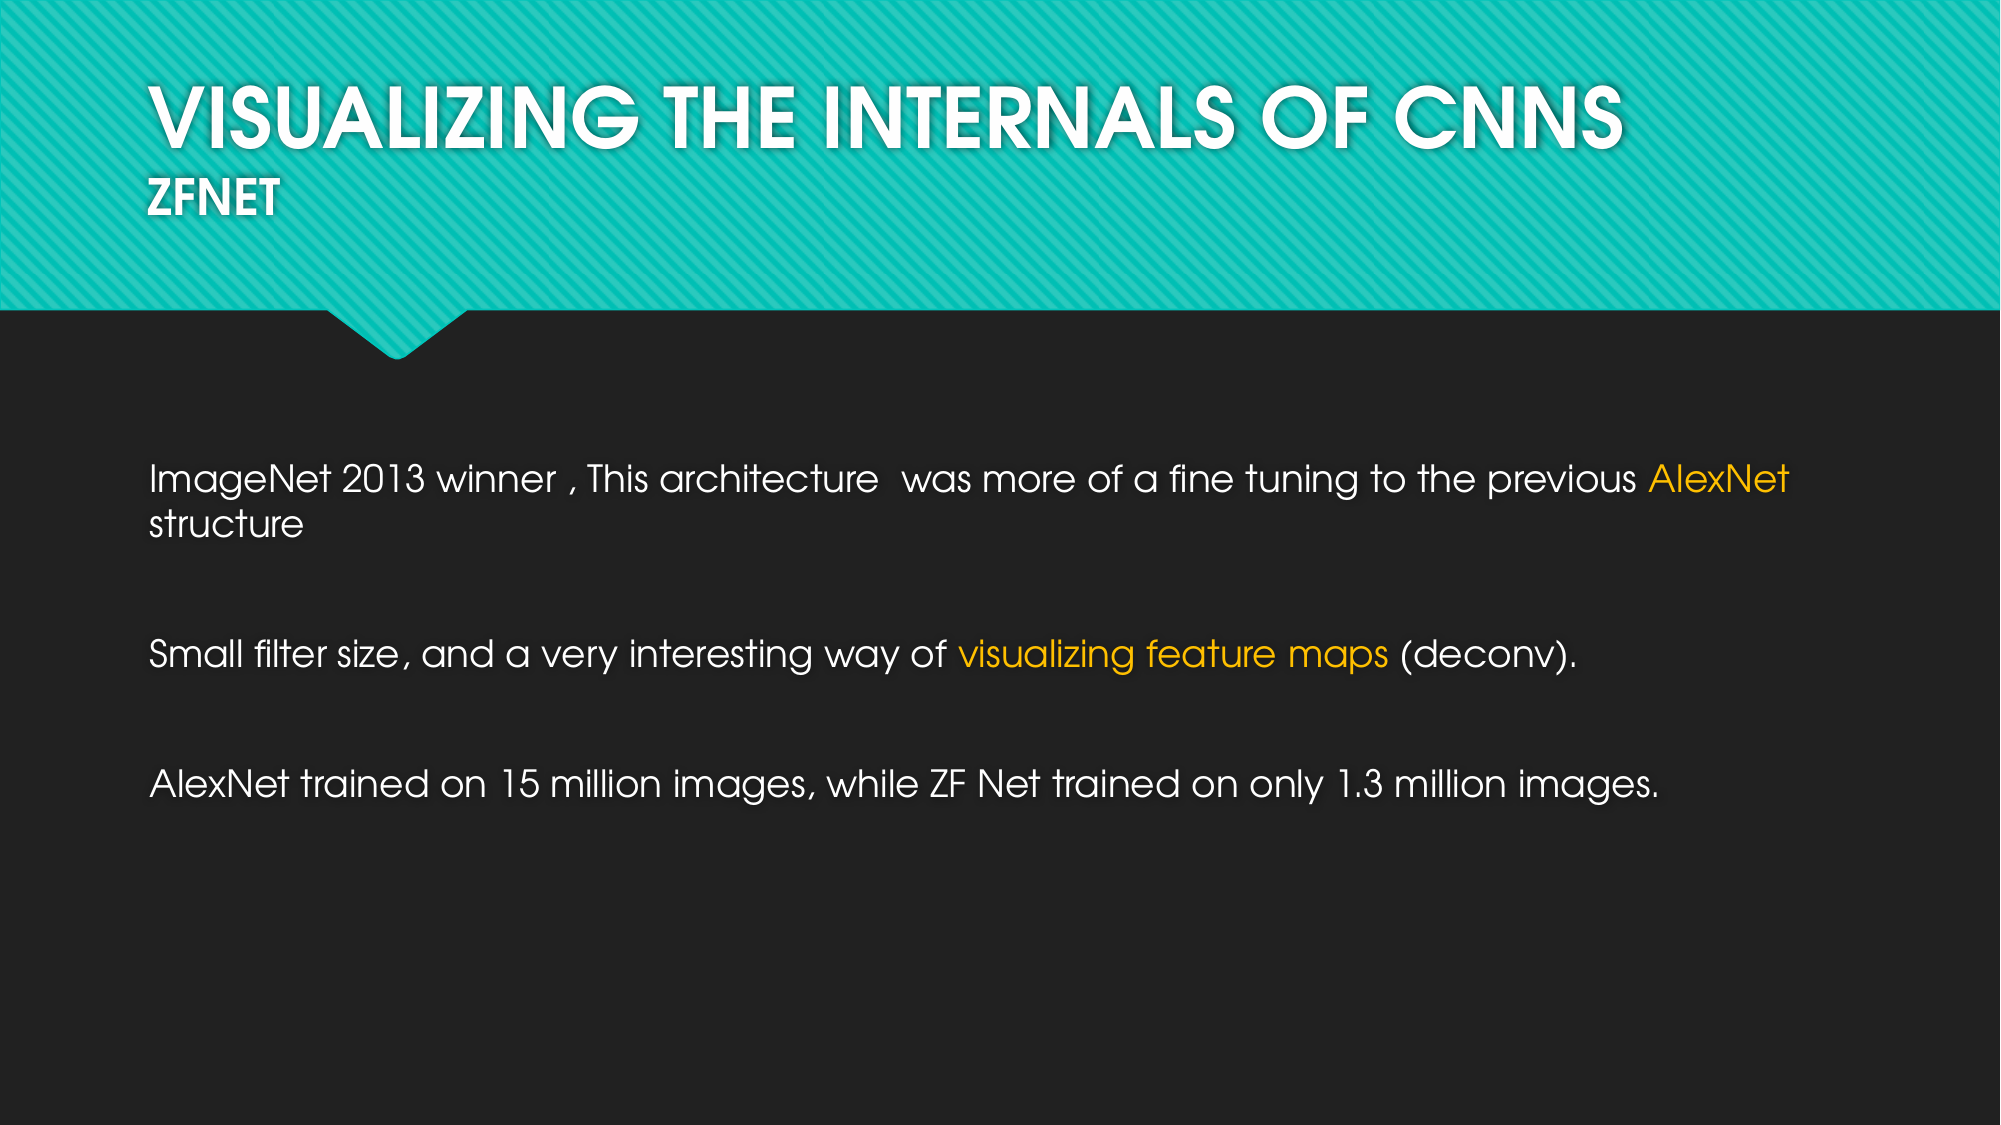

# VISUALIZING THE INTERNALS OF CNNS ZFNET
ImageNet 2013 winner , This architecture  was more of a fine tuning to the previous AlexNet structure

Small filter size, and a very interesting way of visualizing feature maps (deconv).

AlexNet trained on 15 million images, while ZF Net trained on only 1.3 million images.